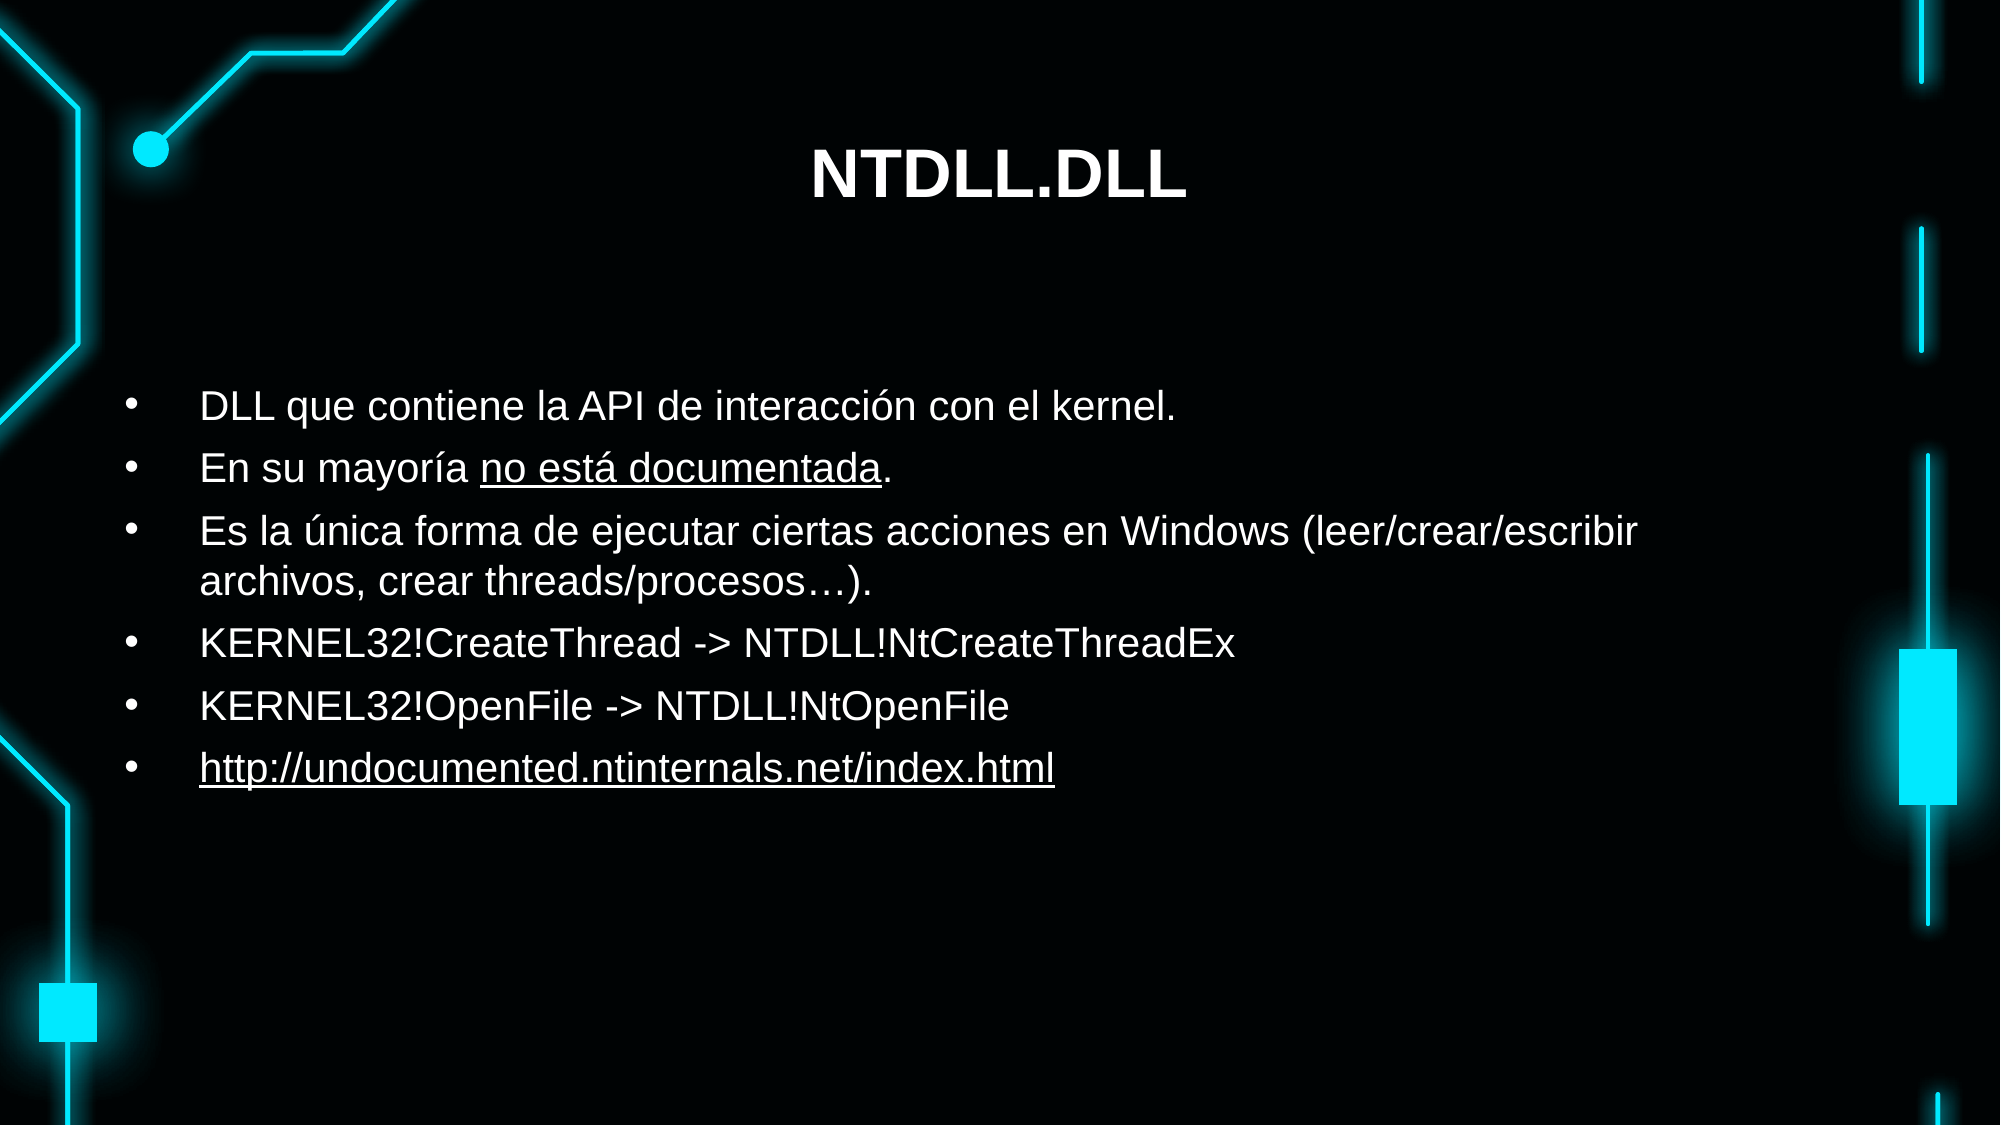

# NTDLL.DLL

DLL que contiene la API de interacción con el kernel.
En su mayoría no está documentada.
Es la única forma de ejecutar ciertas acciones en Windows (leer/crear/escribir archivos, crear threads/procesos…).
KERNEL32!CreateThread -> NTDLL!NtCreateThreadEx
KERNEL32!OpenFile -> NTDLL!NtOpenFile
http://undocumented.ntinternals.net/index.html